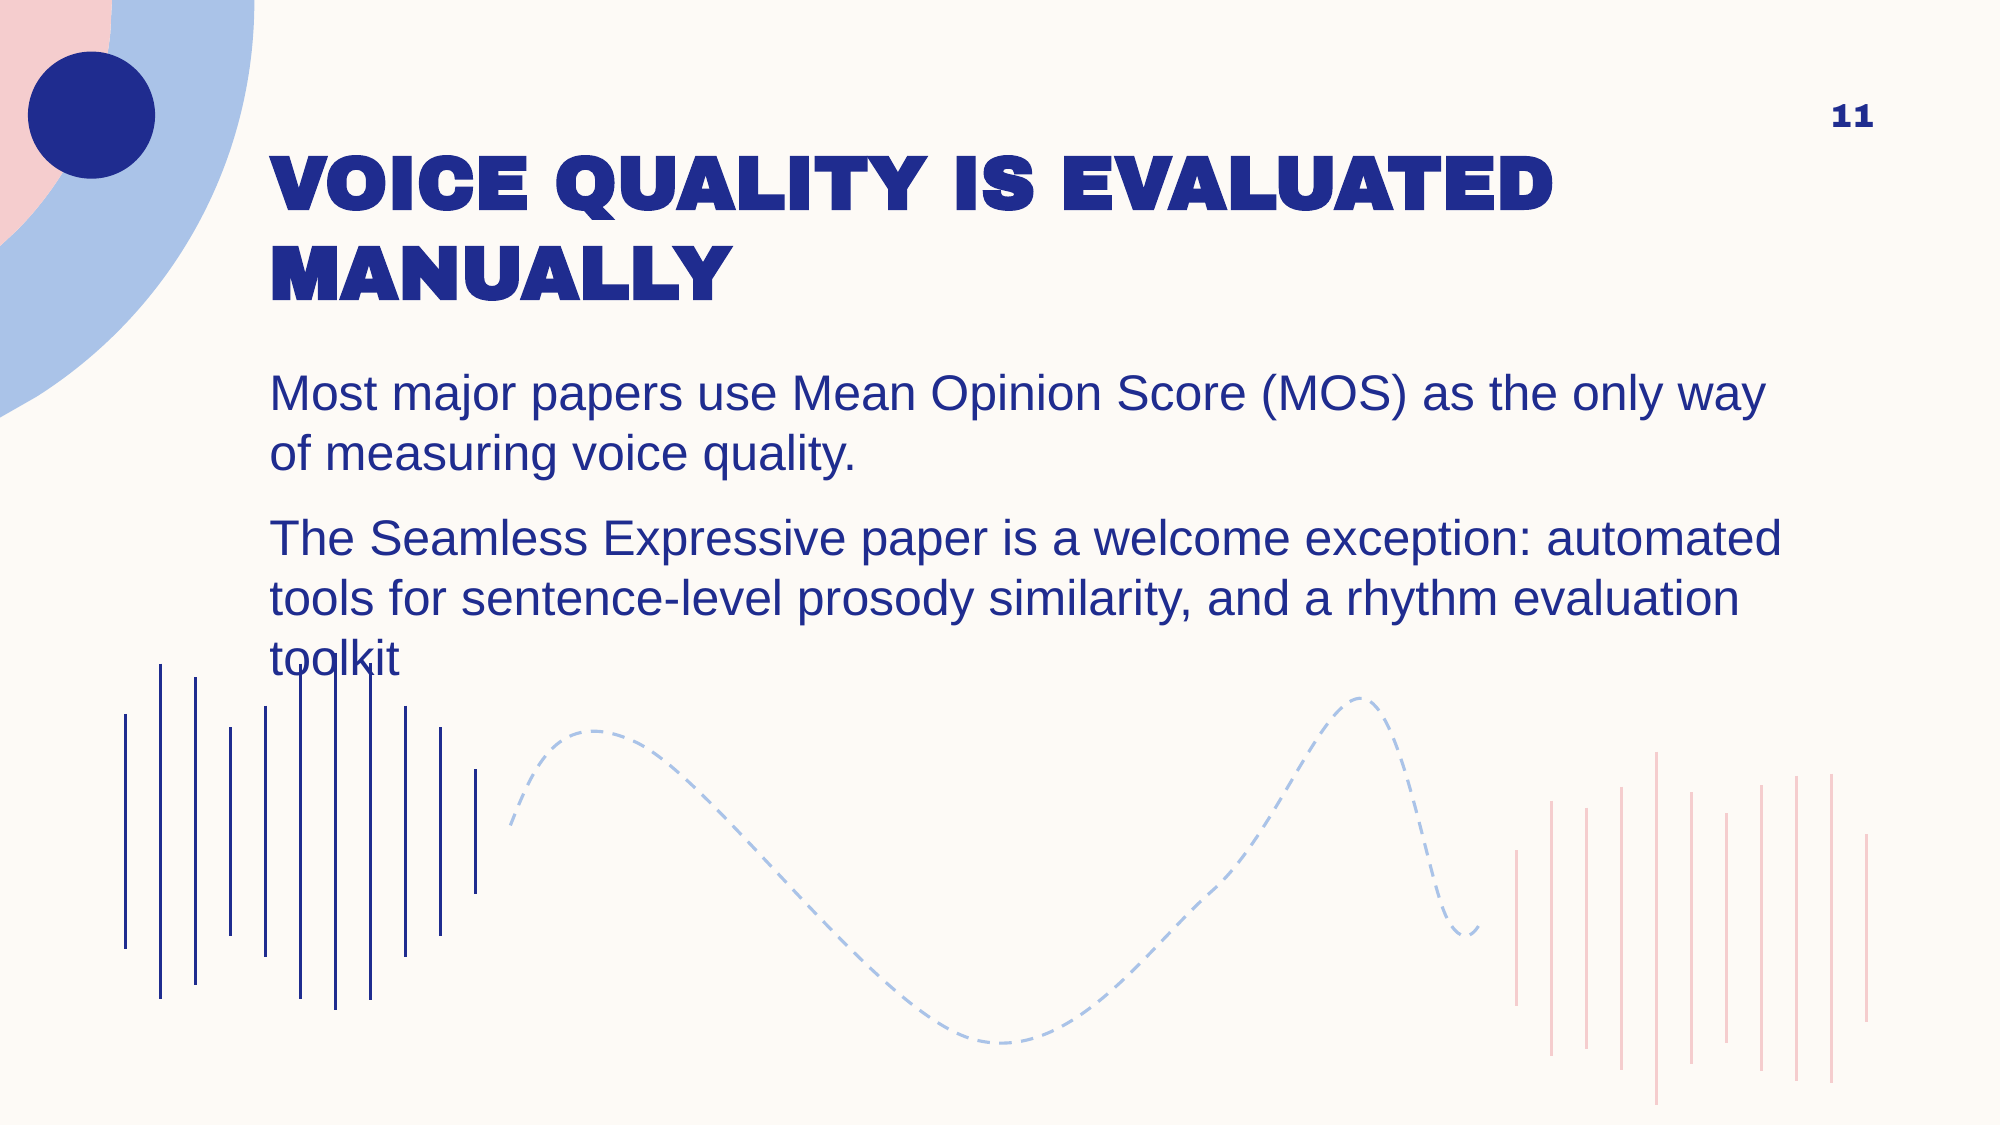

11
# Voice quality Is evaluated manually
Most major papers use Mean Opinion Score (MOS) as the only way of measuring voice quality.
The Seamless Expressive paper is a welcome exception: automated tools for sentence-level prosody similarity, and a rhythm evaluation toolkit